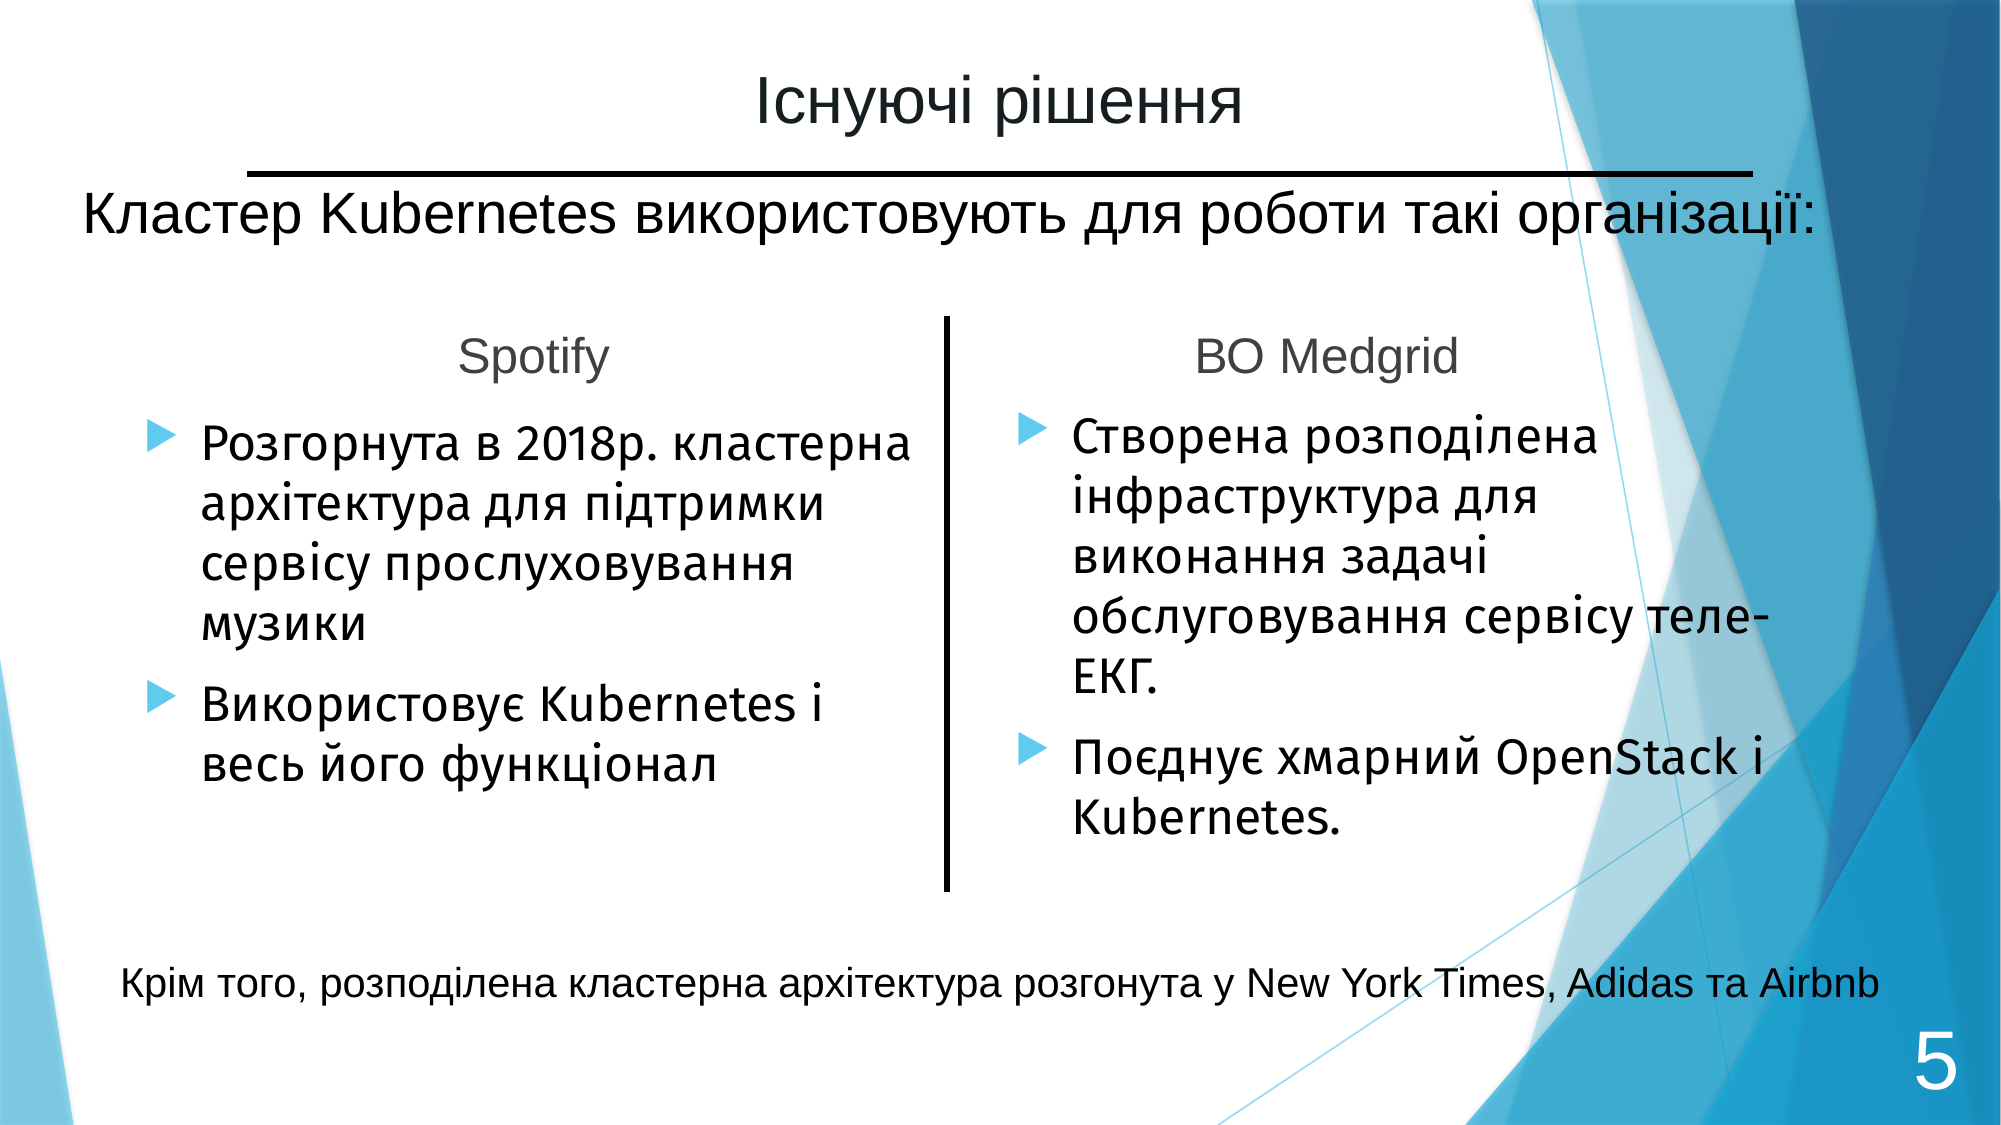

# Існуючі рішення

Кластер Kubernetes використовують для роботи такі організації:
Spotify
ВО Medgrid
Створена розподілена інфраструктура для виконання задачі обслуговування сервісу теле-ЕКГ.
Поєднує хмарний OpenStack і Kubernetes.

Розгорнута в 2018р. кластерна архітектура для підтримки сервісу прослуховування музики
Використовує Kubernetes і весь його функціонал

Крім того, розподілена кластерна архітектура розгонута у New York Times, Adidas та Airbnb
5